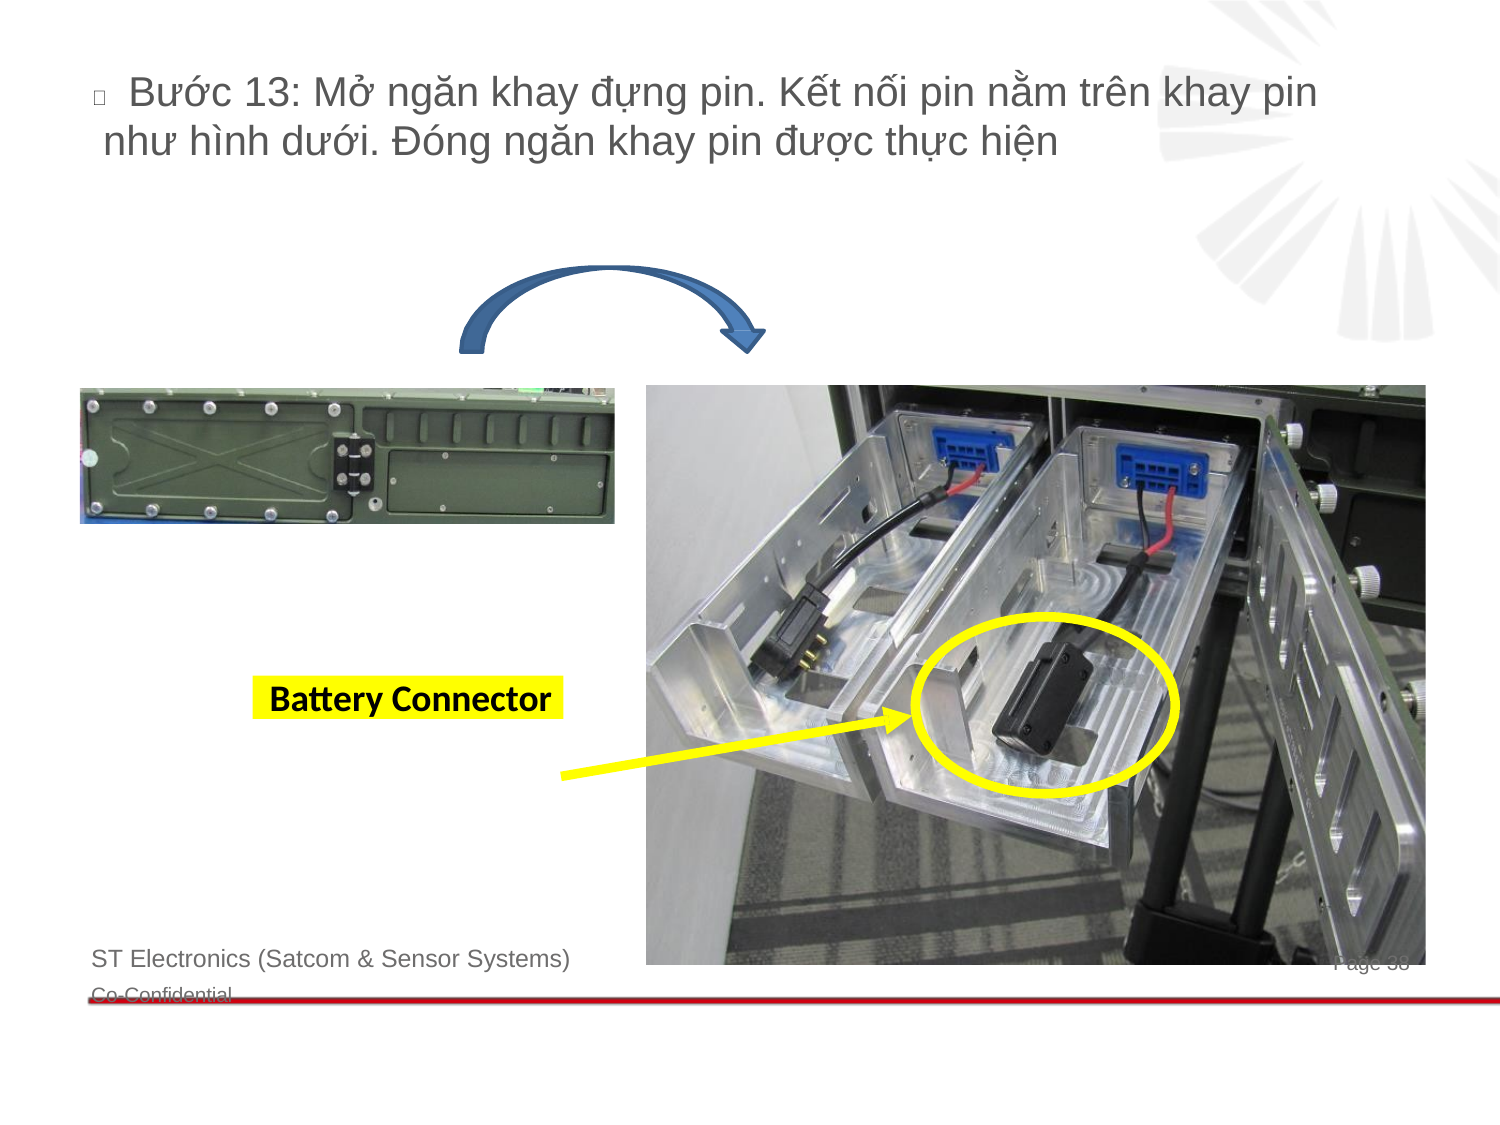

# Bước 13: Mở ngăn khay đựng pin. Kết nối pin nằm trên khay pin  như hình dưới. Đóng ngăn khay pin được thực hiện

Battery Connector

ST Electronics (Satcom & Sensor Systems)
Co-Confidential
Page 38